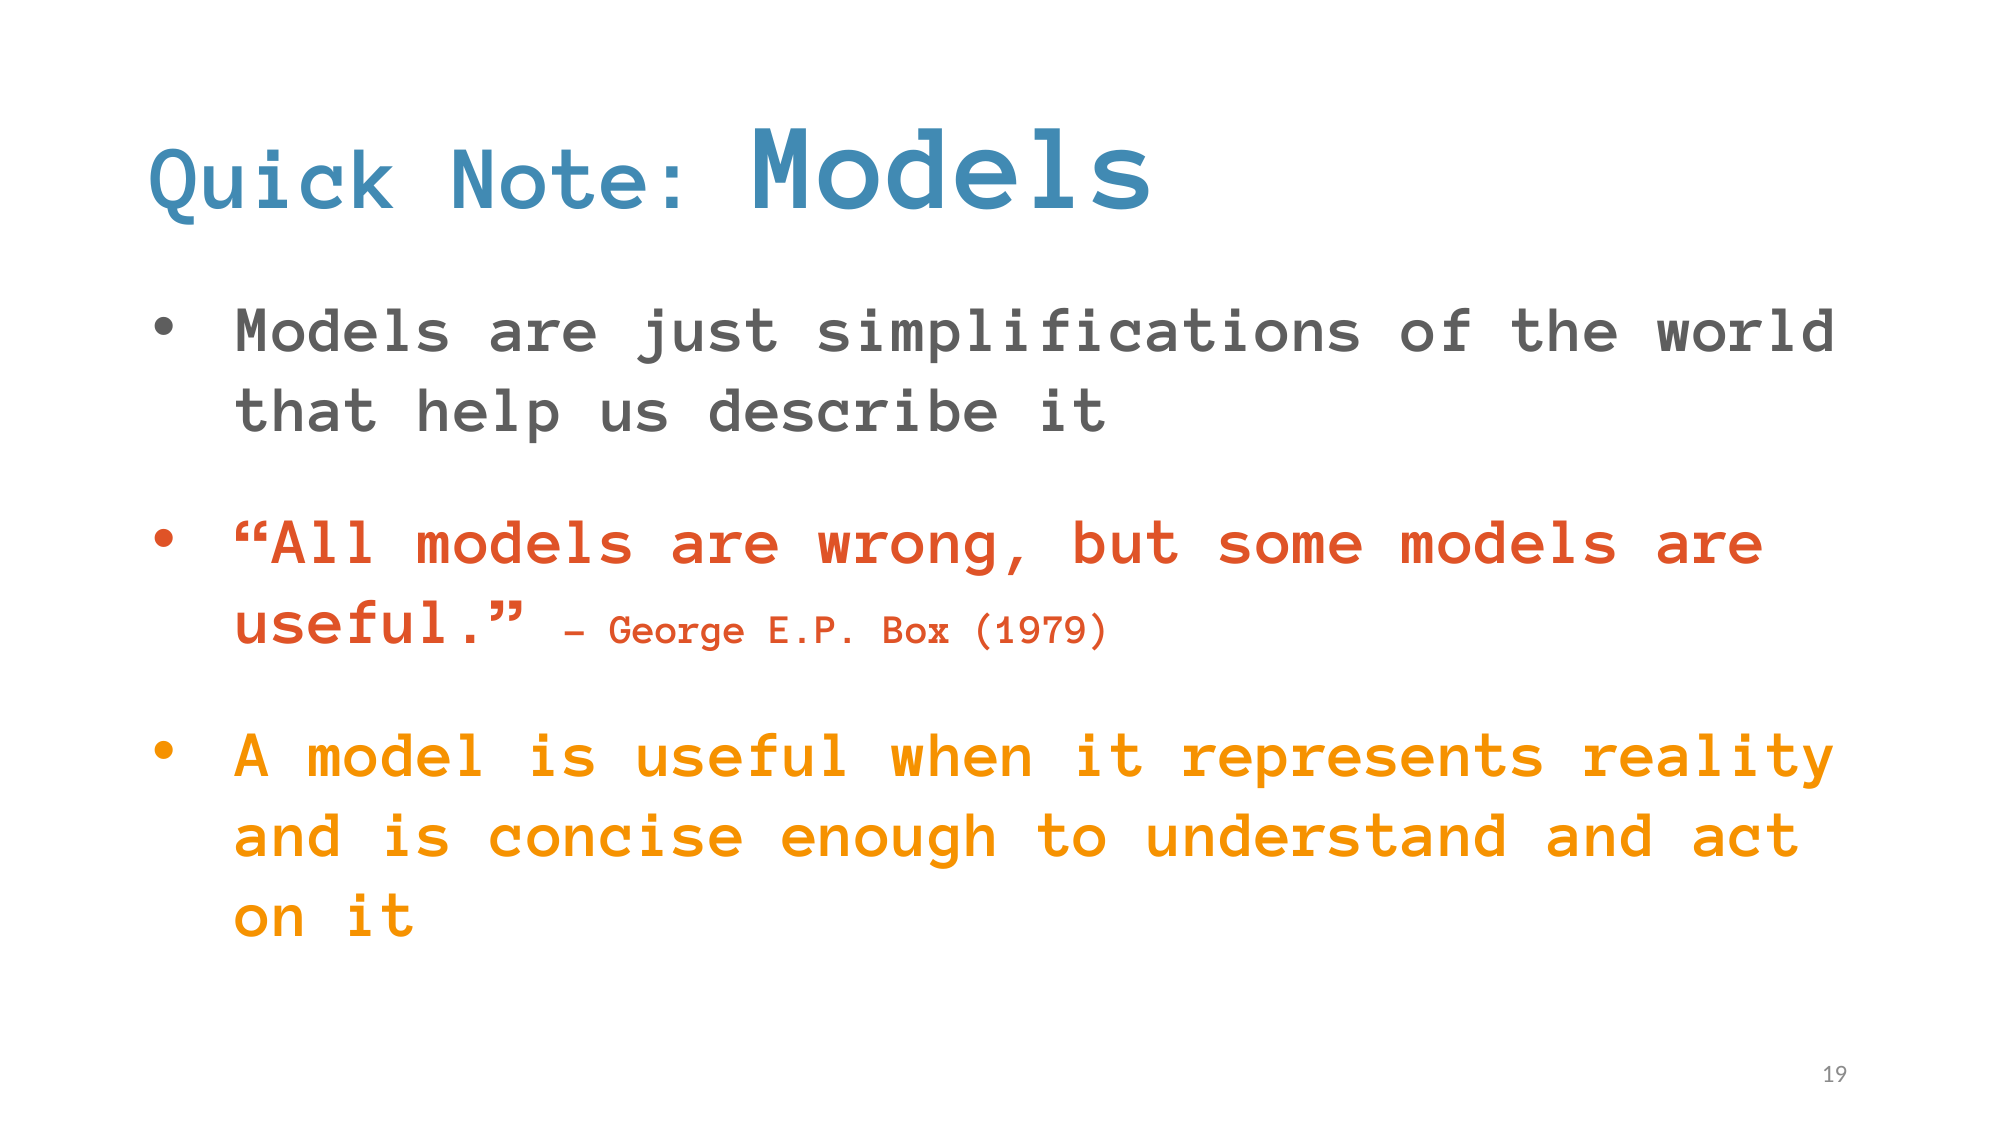

# Quick Note: Models
Models are just simplifications of the world that help us describe it

“All models are wrong, but some models are useful.” - George E.P. Box (1979)

A model is useful when it represents reality and is concise enough to understand and act on it

19